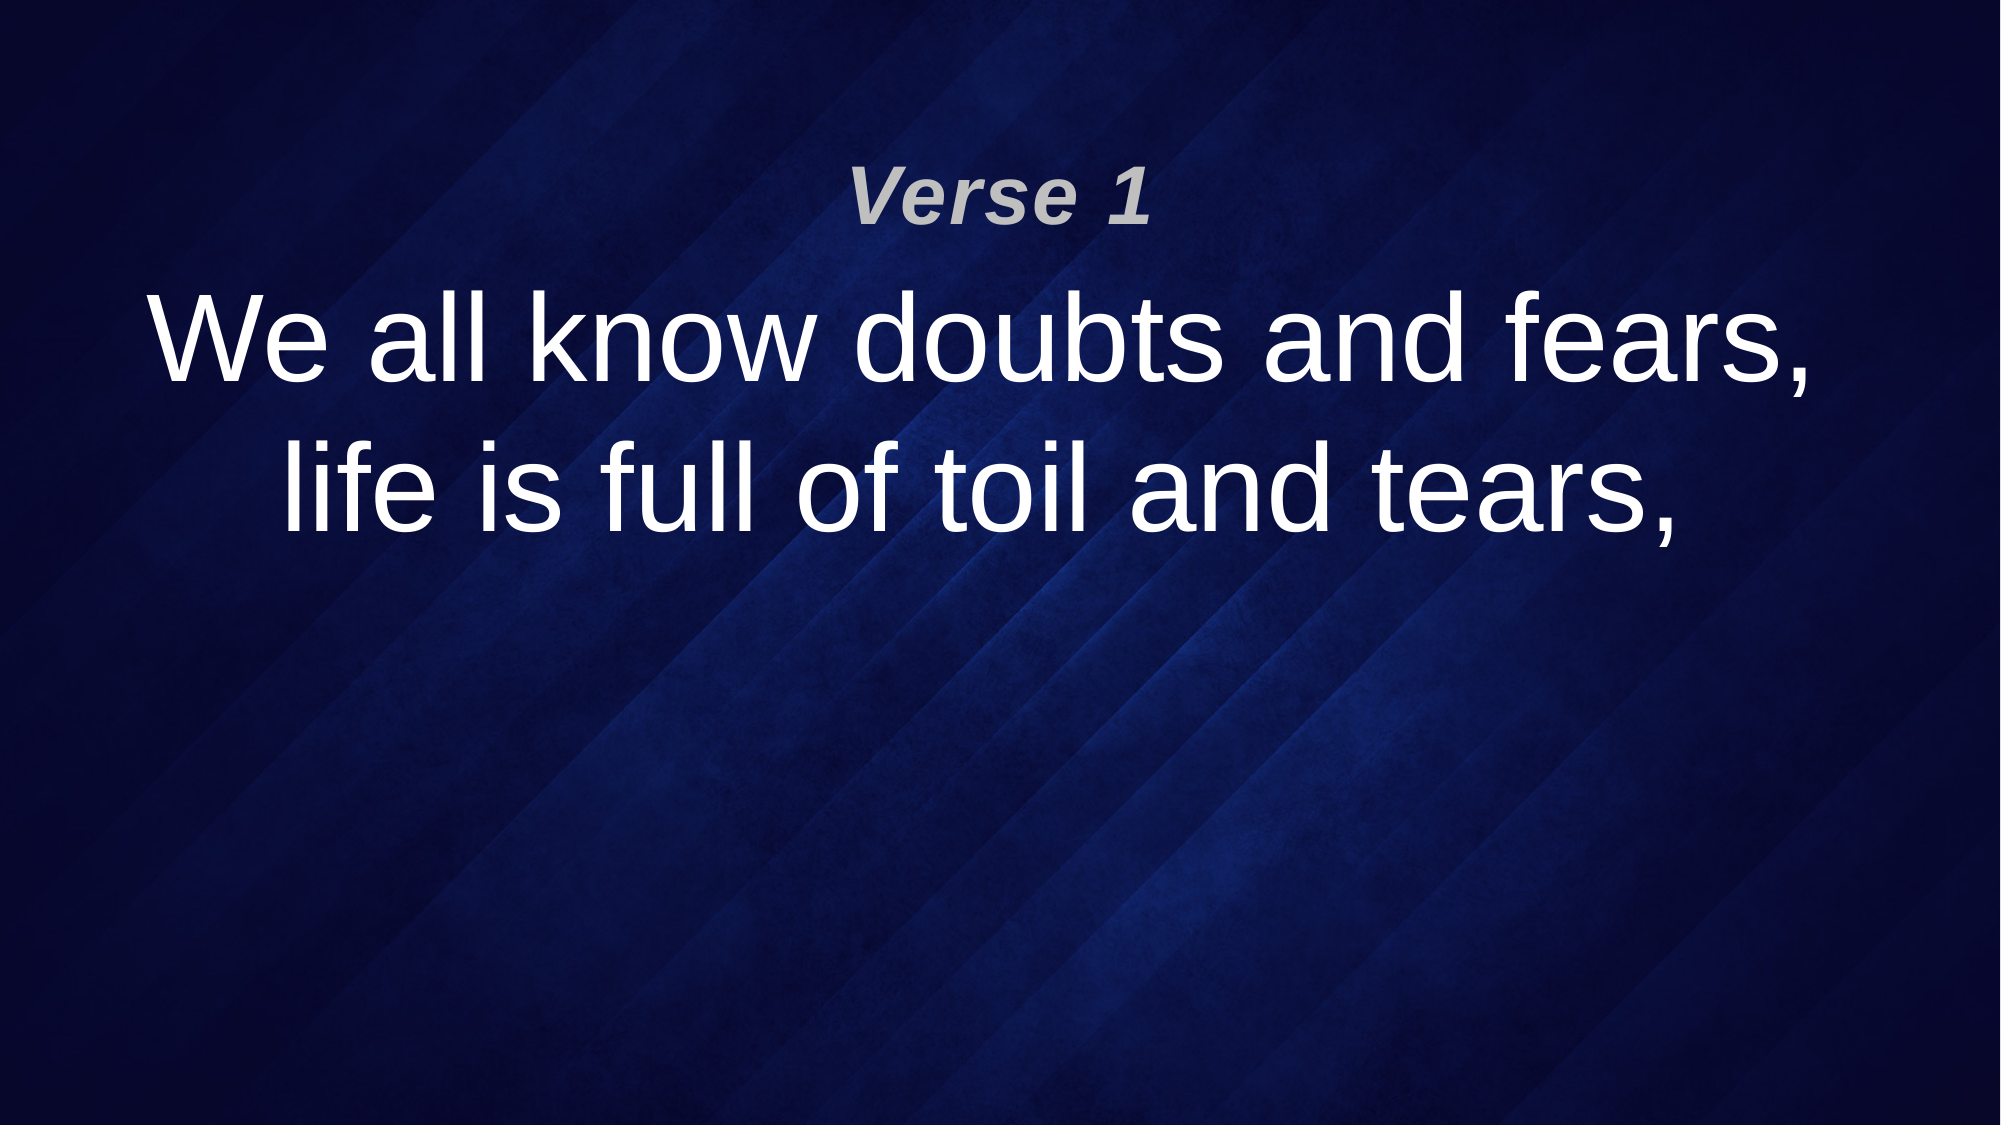

Verse 1
# We all know doubts and fears, life is full of toil and tears,